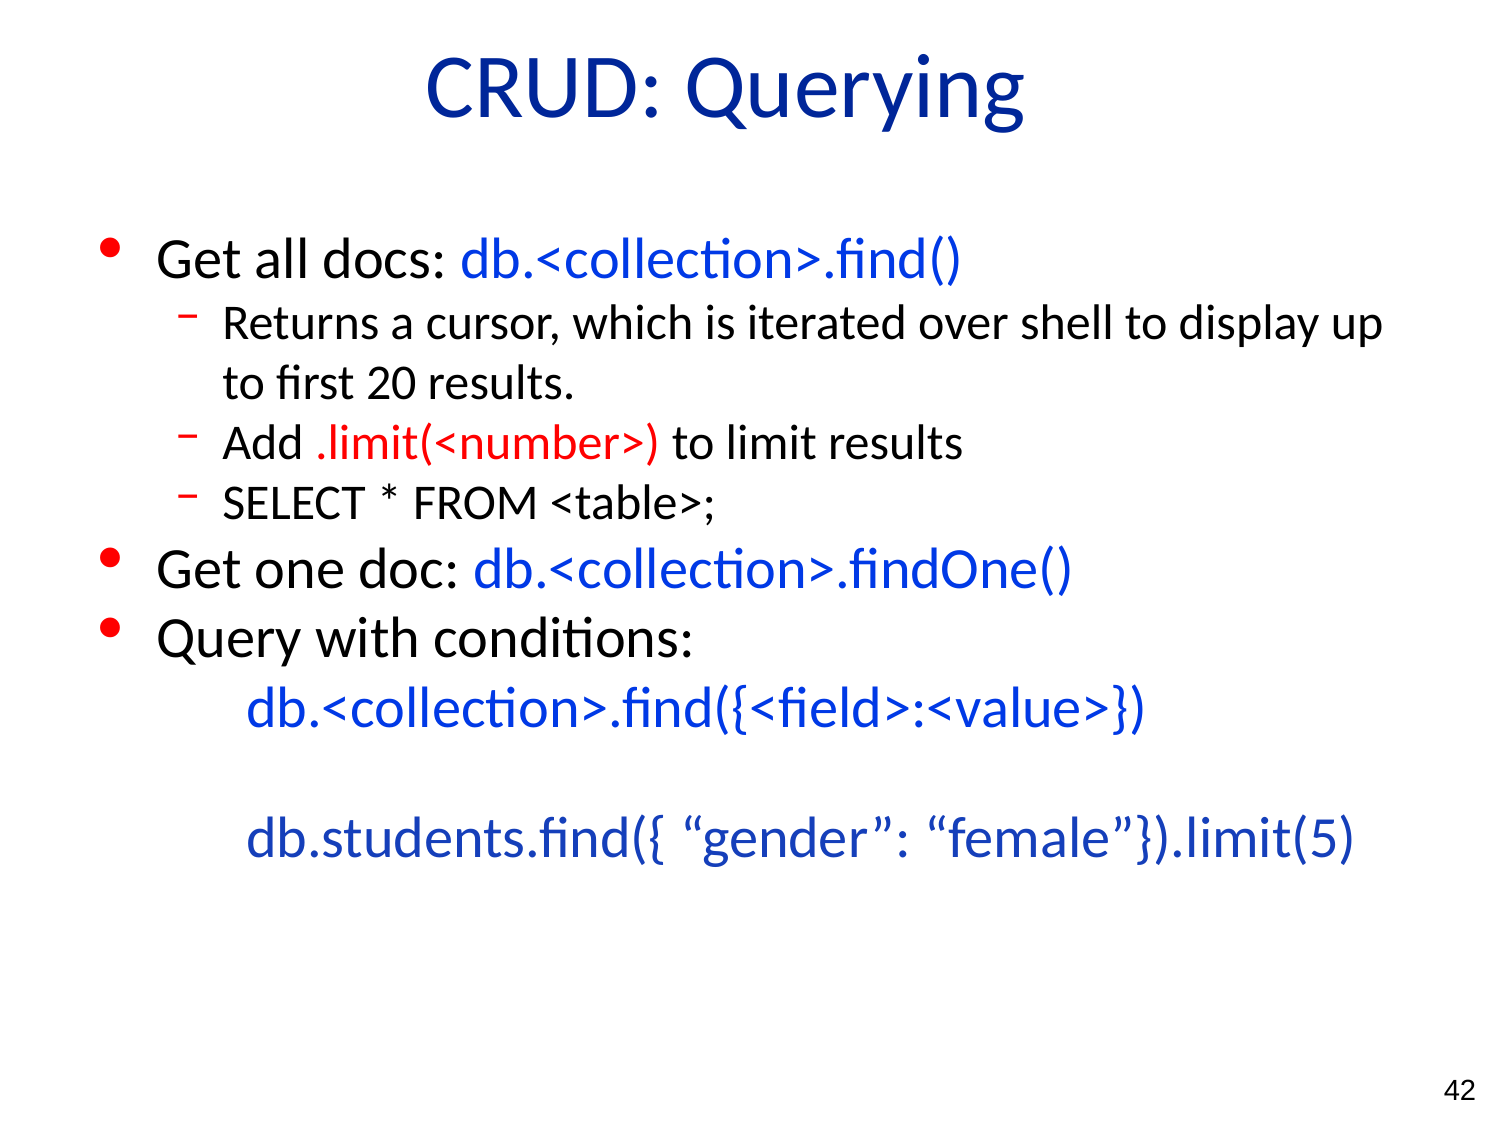

# CRUD: Querying
Get all docs: db.<collection>.find()
Returns a cursor, which is iterated over shell to display up to first 20 results.
Add .limit(<number>) to limit results
SELECT * FROM <table>;
Get one doc: db.<collection>.findOne()
Query with conditions:
           db.<collection>.find({<field>:<value>})

           db.students.find({ “gender”: “female”}).limit(5)

42